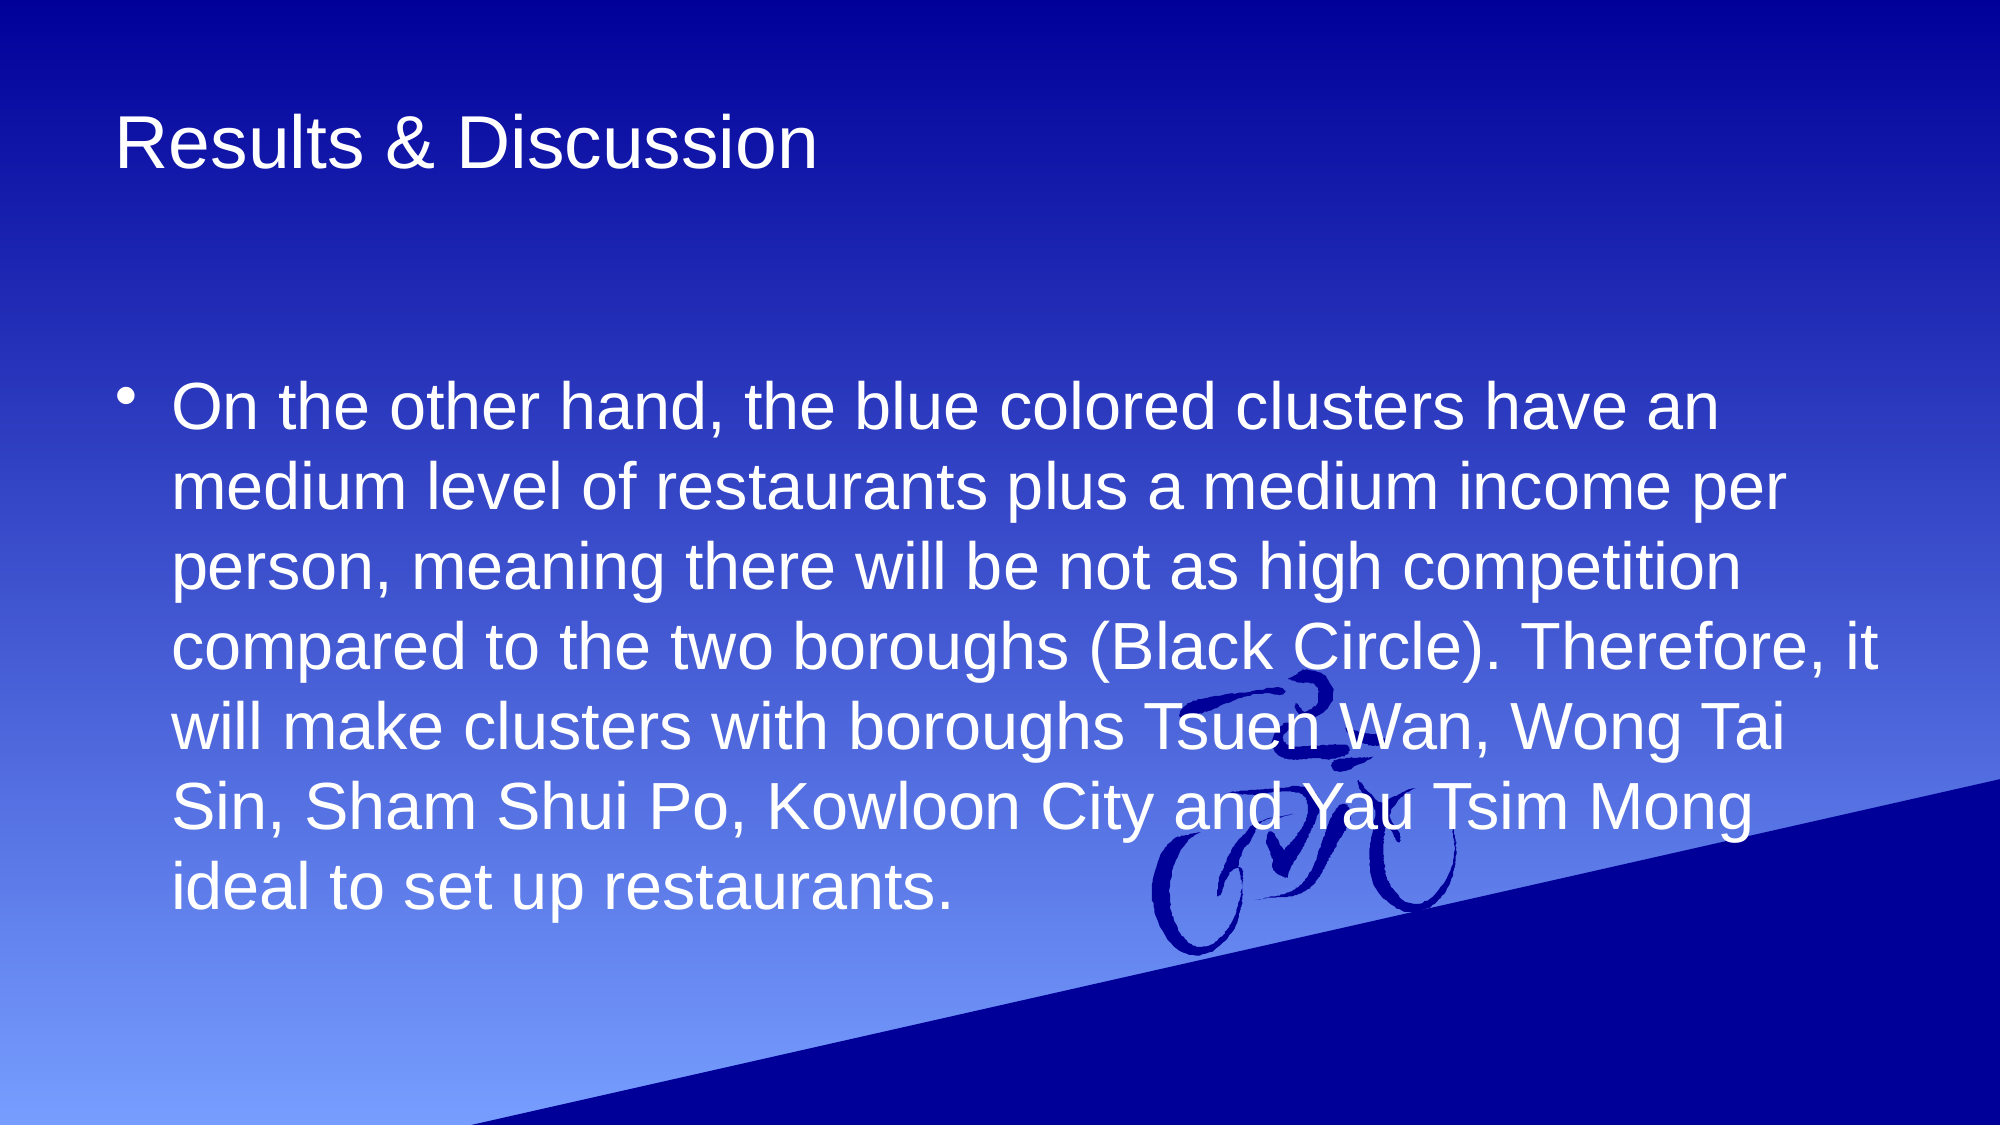

# Results & Discussion

On the other hand, the blue colored clusters have an medium level of restaurants plus a medium income per person, meaning there will be not as high competition compared to the two boroughs (Black Circle). Therefore, it will make clusters with boroughs Tsuen Wan, Wong Tai Sin, Sham Shui Po, Kowloon City and Yau Tsim Mong ideal to set up restaurants.